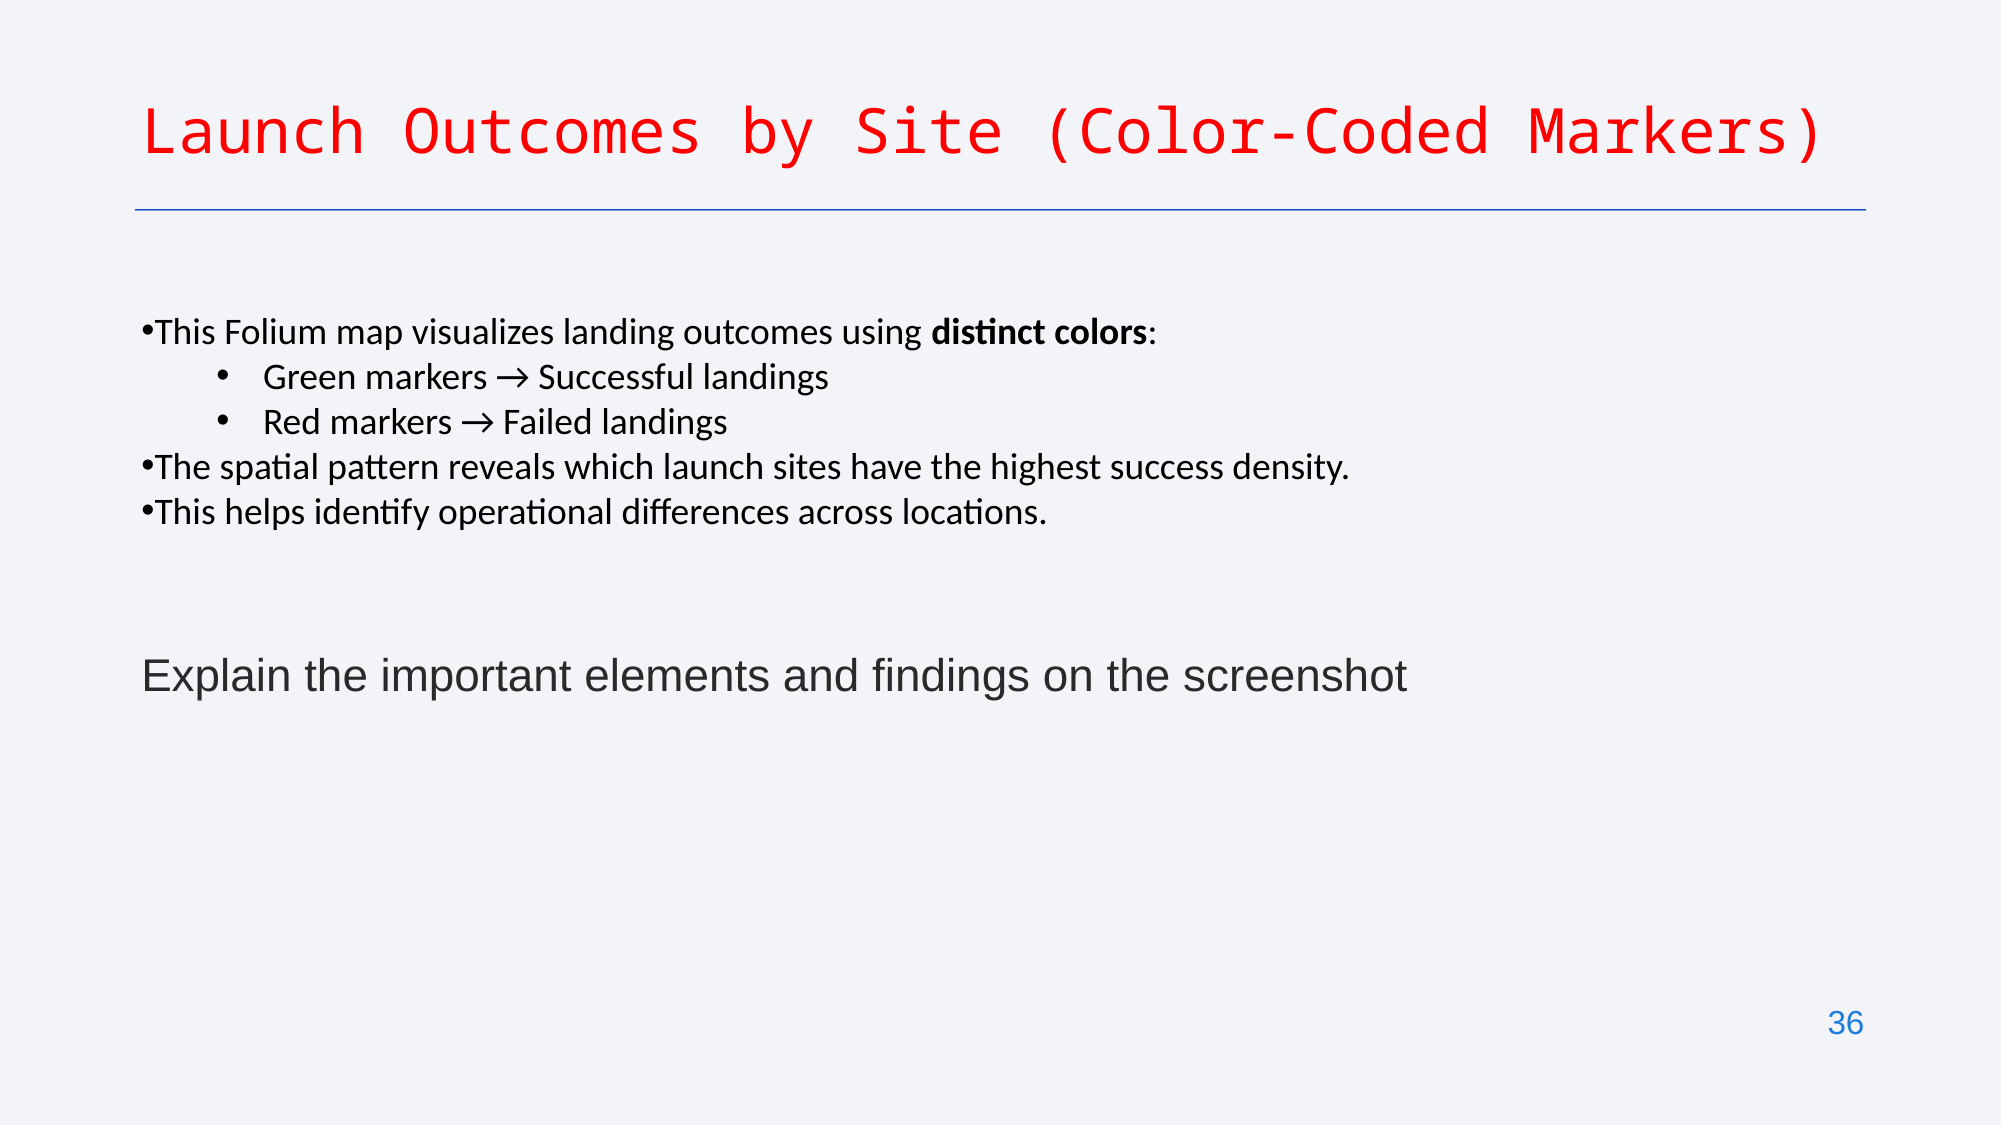

Launch Outcomes by Site (Color-Coded Markers)
This Folium map visualizes landing outcomes using distinct colors:
Green markers → Successful landings
Red markers → Failed landings
The spatial pattern reveals which launch sites have the highest success density.
This helps identify operational differences across locations.

Explain the important elements and findings on the screenshot

36